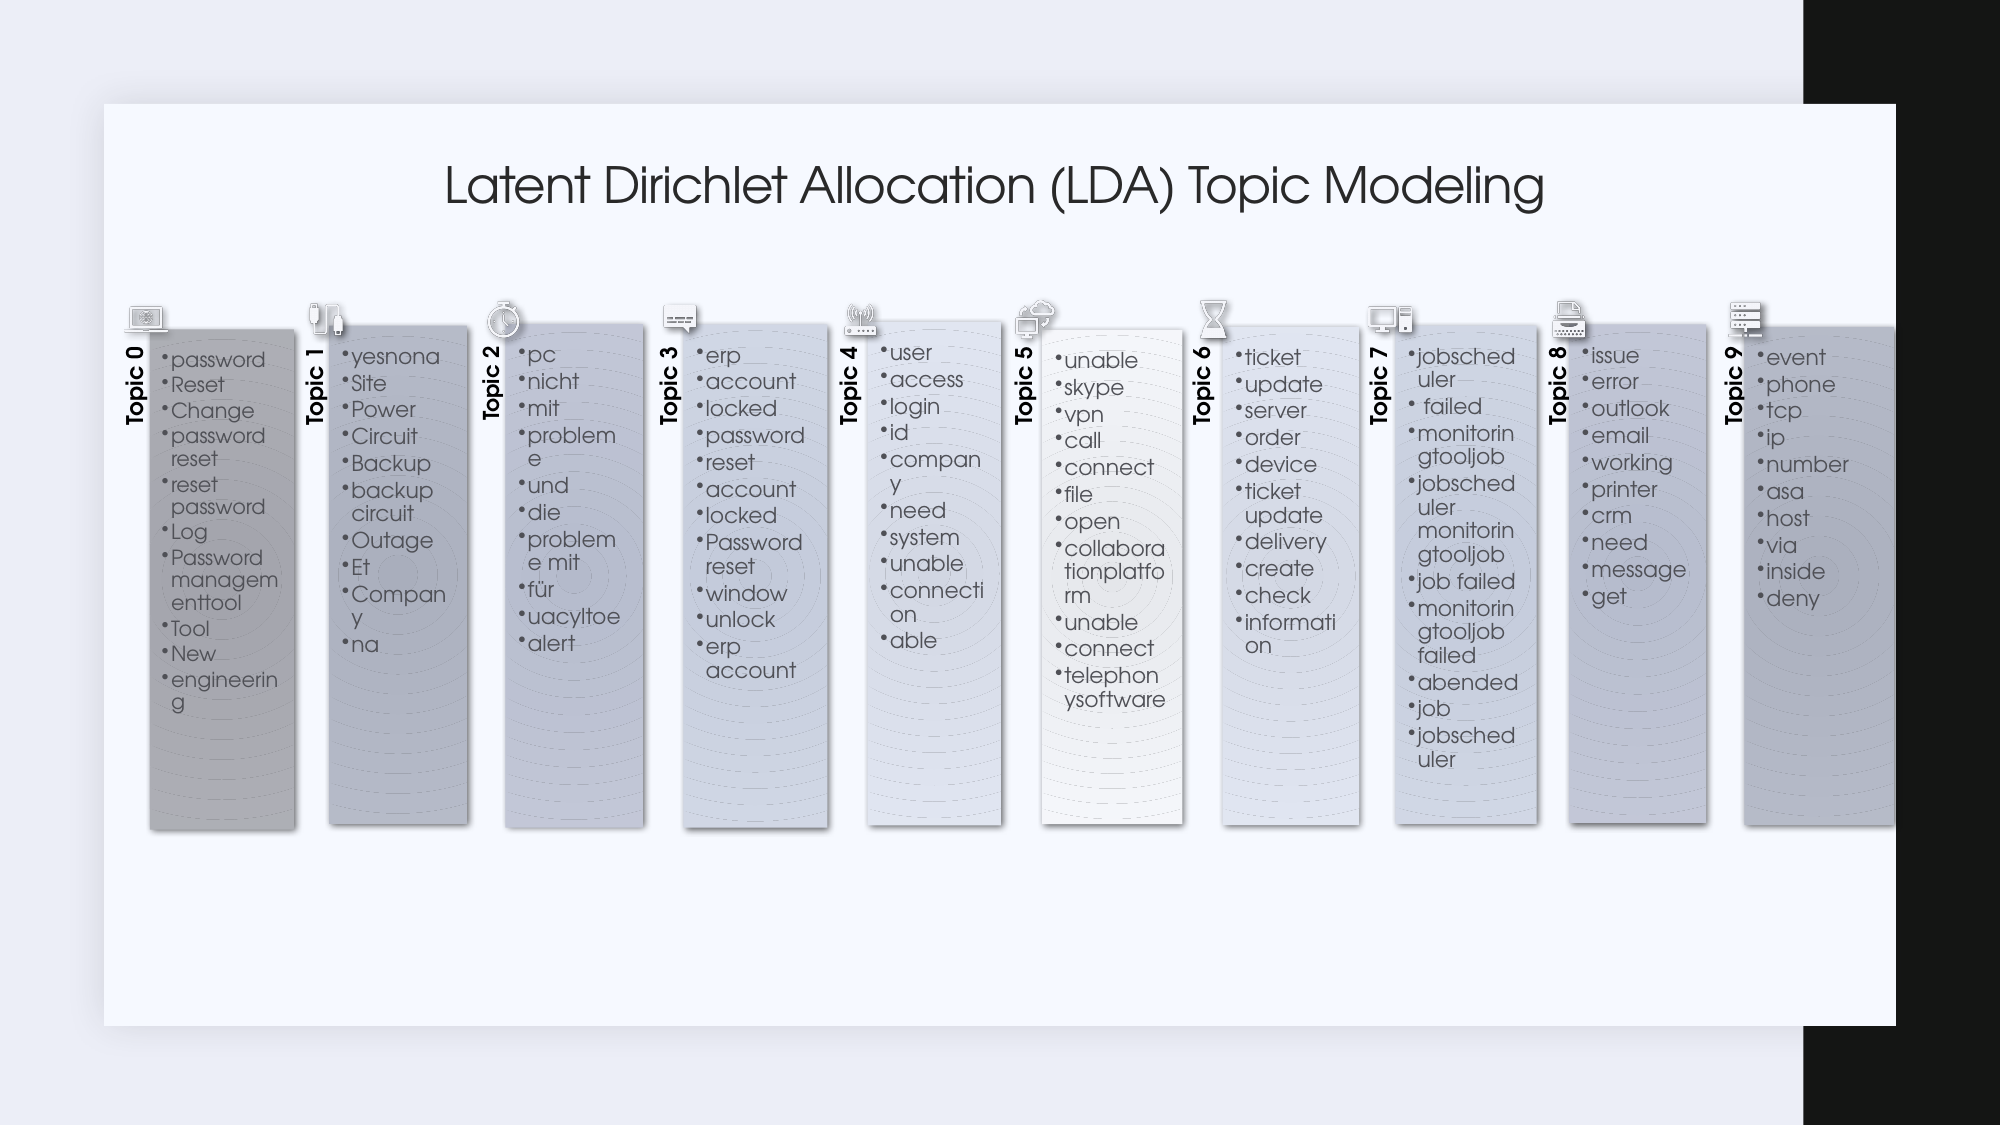

# Latent Dirichlet Allocation (LDA) Topic Modeling
Topic 0
password
Reset
Change
password reset
reset password
Log
Passwordmanagementtool
Tool
New
engineering
Topic 1
yesnona
Site
Power
Circuit
Backup
backup circuit
Outage
Et
Company
na
Topic 2
pc
nicht
mit
probleme
und
die
probleme mit
für
uacyltoe
alert
Topic 3
erp
account
locked
password
reset
account
locked
Password reset
window
unlock
erp account
Topic 4
user
access
login
id
company
need
system
unable
connection
able
Topic 5
unable
skype
vpn
call
connect
file
open
collaborationplatform
unable
connect
telephonysoftware
Topic 6
ticket
update
server
order
device
ticket update
delivery
create
check
information
Topic 7
jobscheduler
 failed
monitoringtooljob
jobscheduler monitoringtooljob
job failed
monitoringtooljob failed
abended
job
jobscheduler
Topic 8
issue
error
outlook
email
working
printer
crm
need
message
get
Topic 9
event
phone
tcp
ip
number
asa
host
via
inside
deny